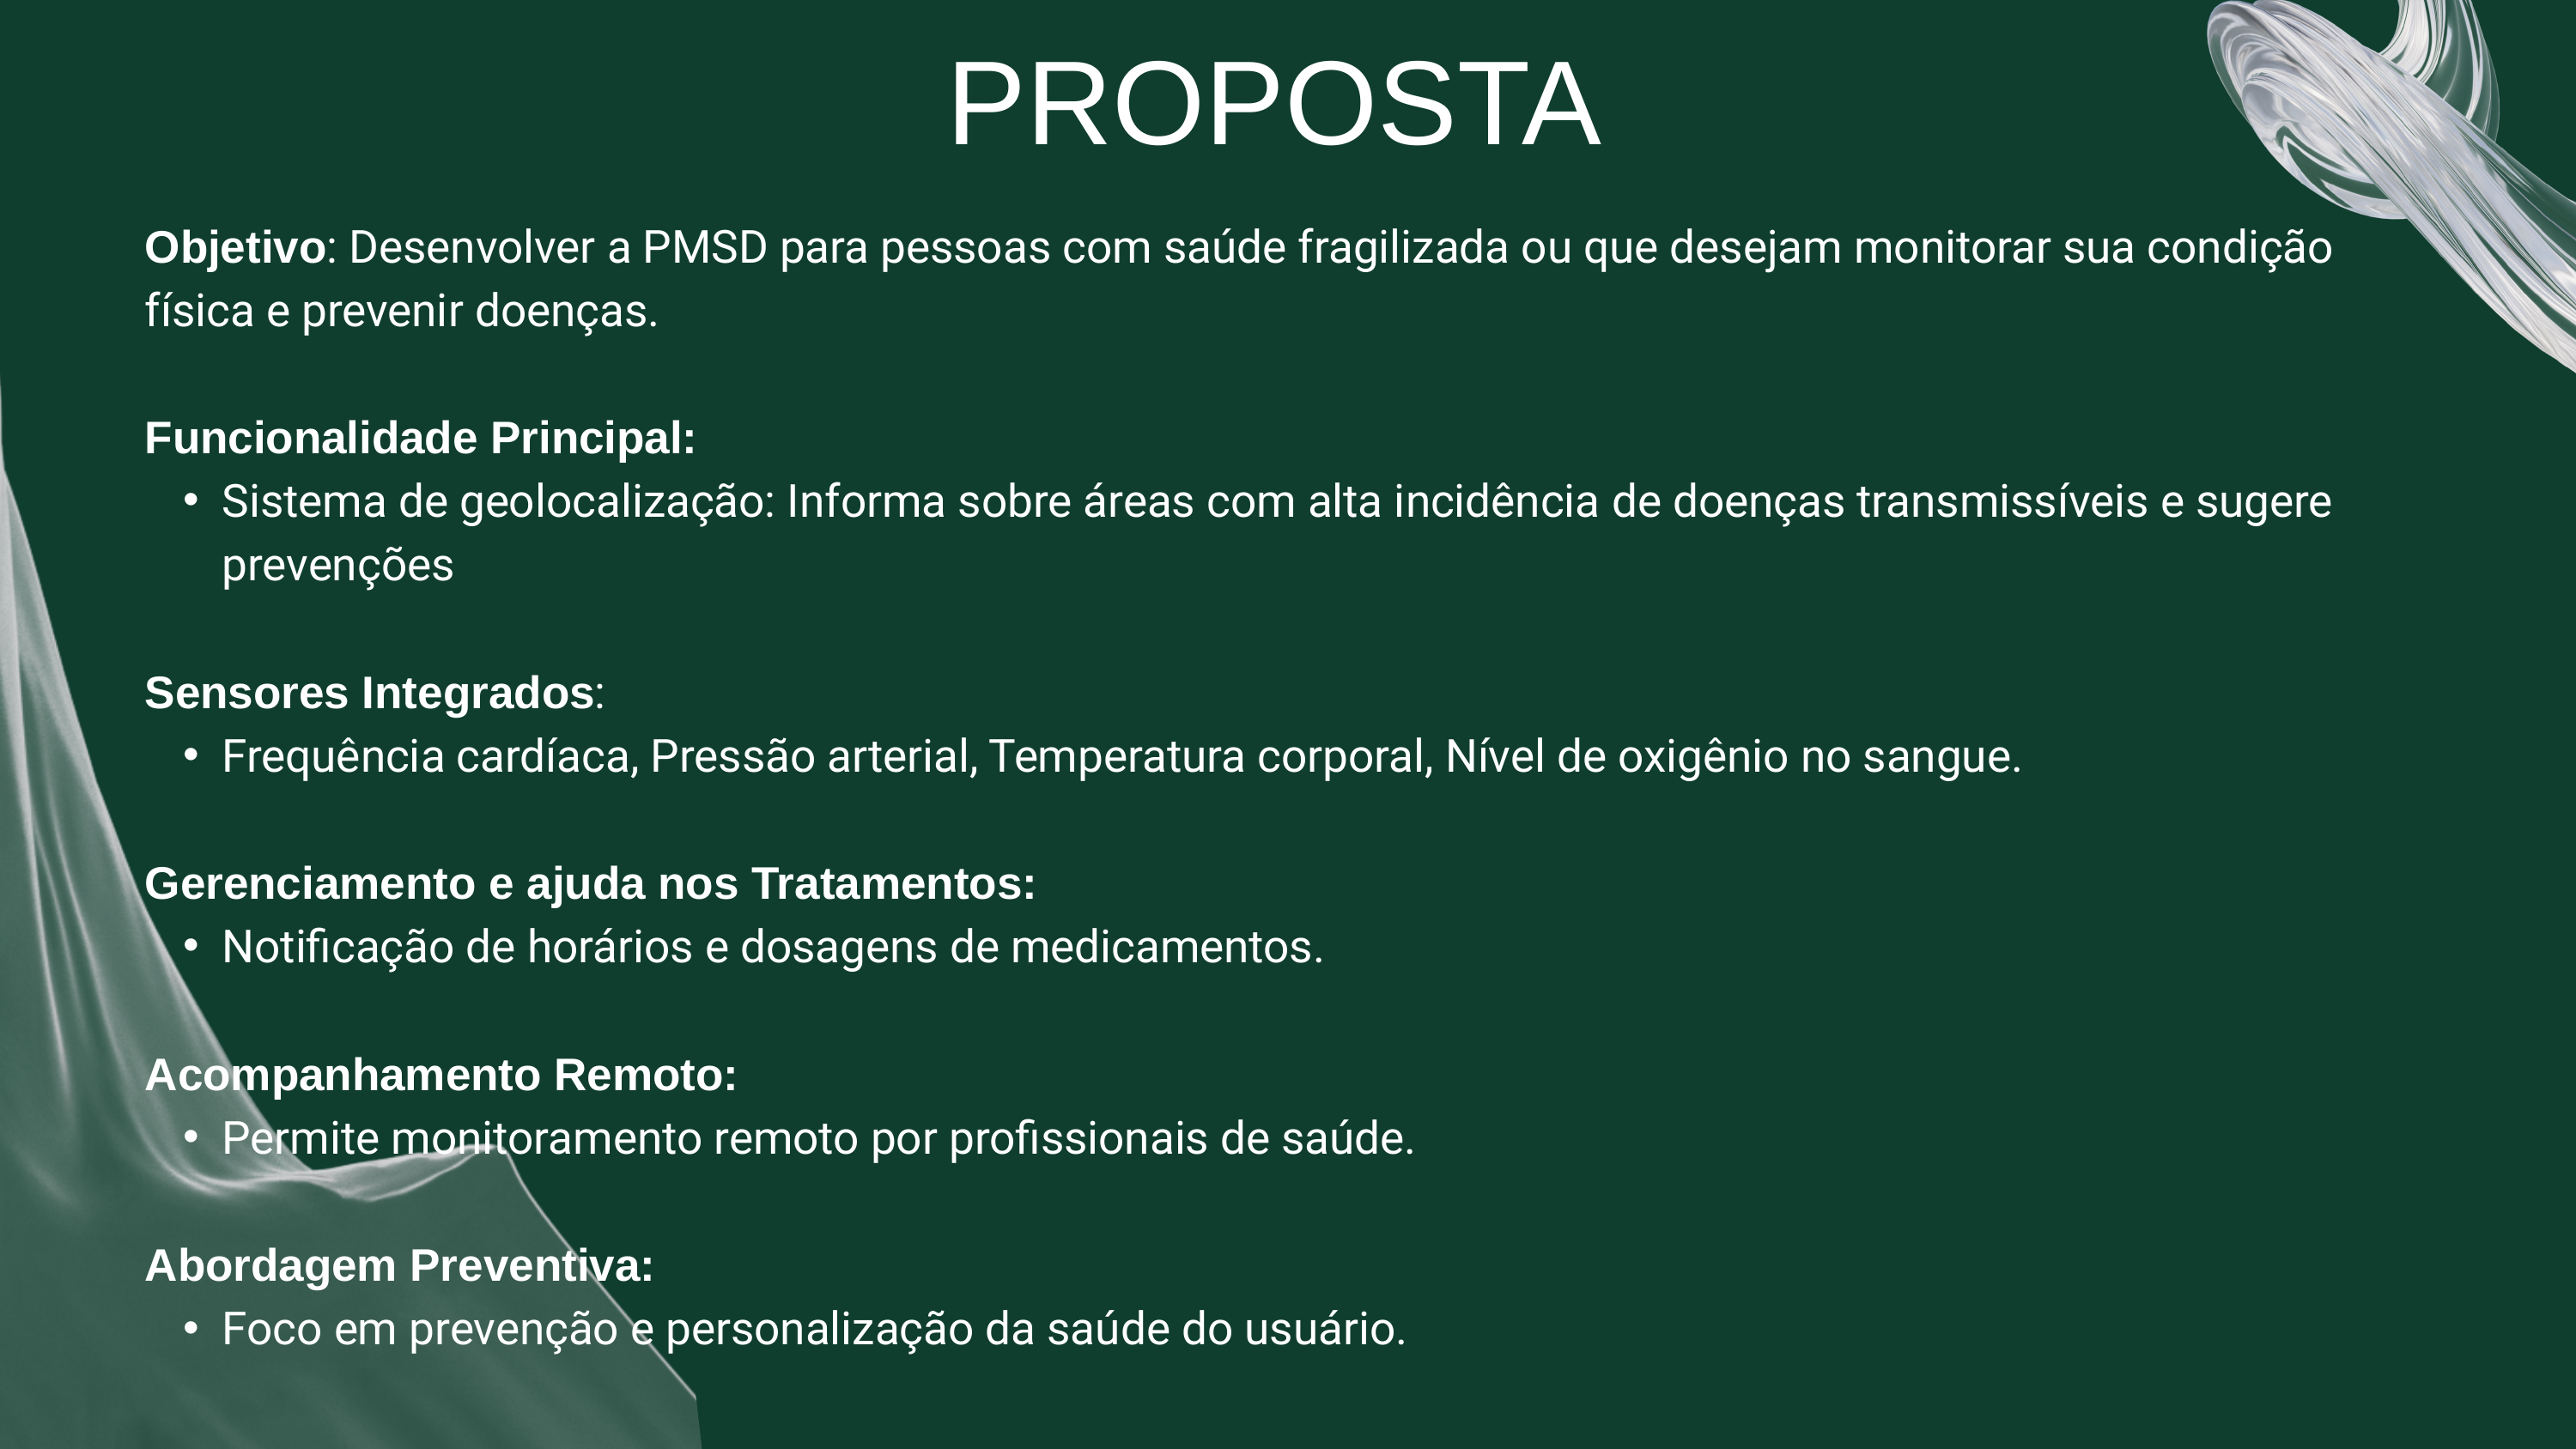

PROPOSTA
Objetivo: Desenvolver a PMSD para pessoas com saúde fragilizada ou que desejam monitorar sua condição física e prevenir doenças.

Funcionalidade Principal:
Sistema de geolocalização: Informa sobre áreas com alta incidência de doenças transmissíveis e sugere prevenções

Sensores Integrados:
Frequência cardíaca, Pressão arterial, Temperatura corporal, Nível de oxigênio no sangue.

Gerenciamento e ajuda nos Tratamentos:
Notificação de horários e dosagens de medicamentos.

Acompanhamento Remoto:
Permite monitoramento remoto por profissionais de saúde.

Abordagem Preventiva:
Foco em prevenção e personalização da saúde do usuário.